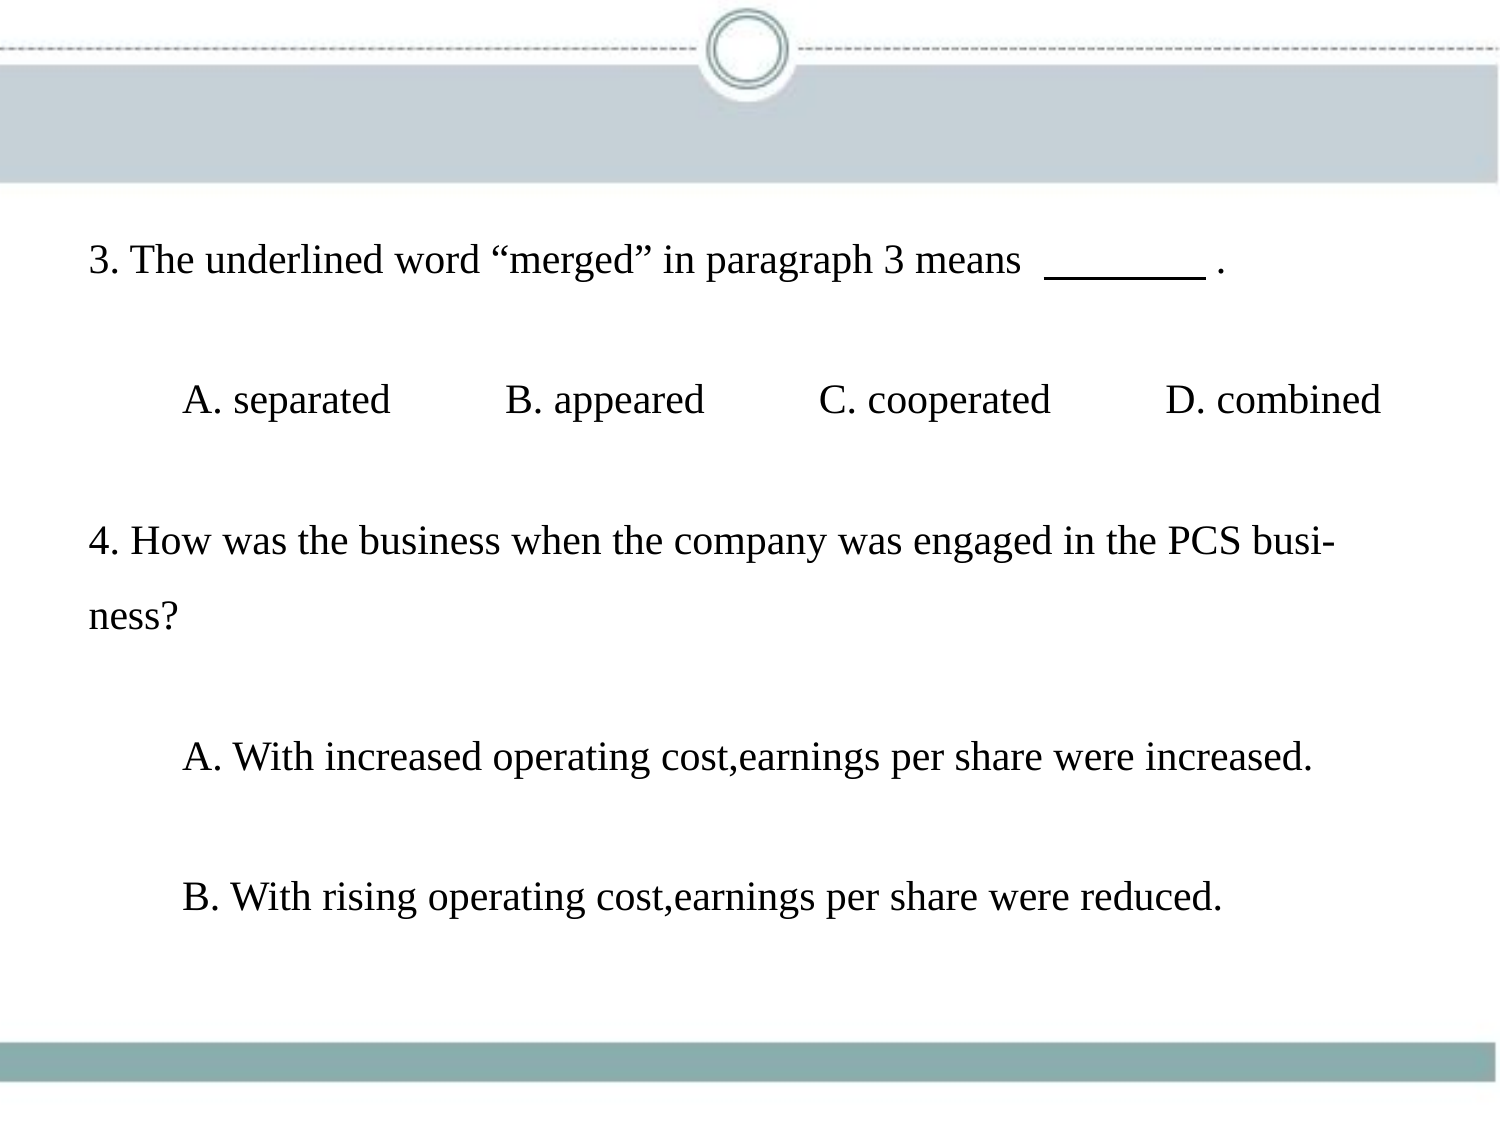

3. The underlined word “merged” in paragraph 3 means 　　　    .
　　A. separated 　　B. appeared 　　C. cooperated 　　D. combined
4. How was the business when the company was engaged in the PCS busi-
ness?
　　A. With increased operating cost,earnings per share were increased.
　　B. With rising operating cost,earnings per share were reduced.